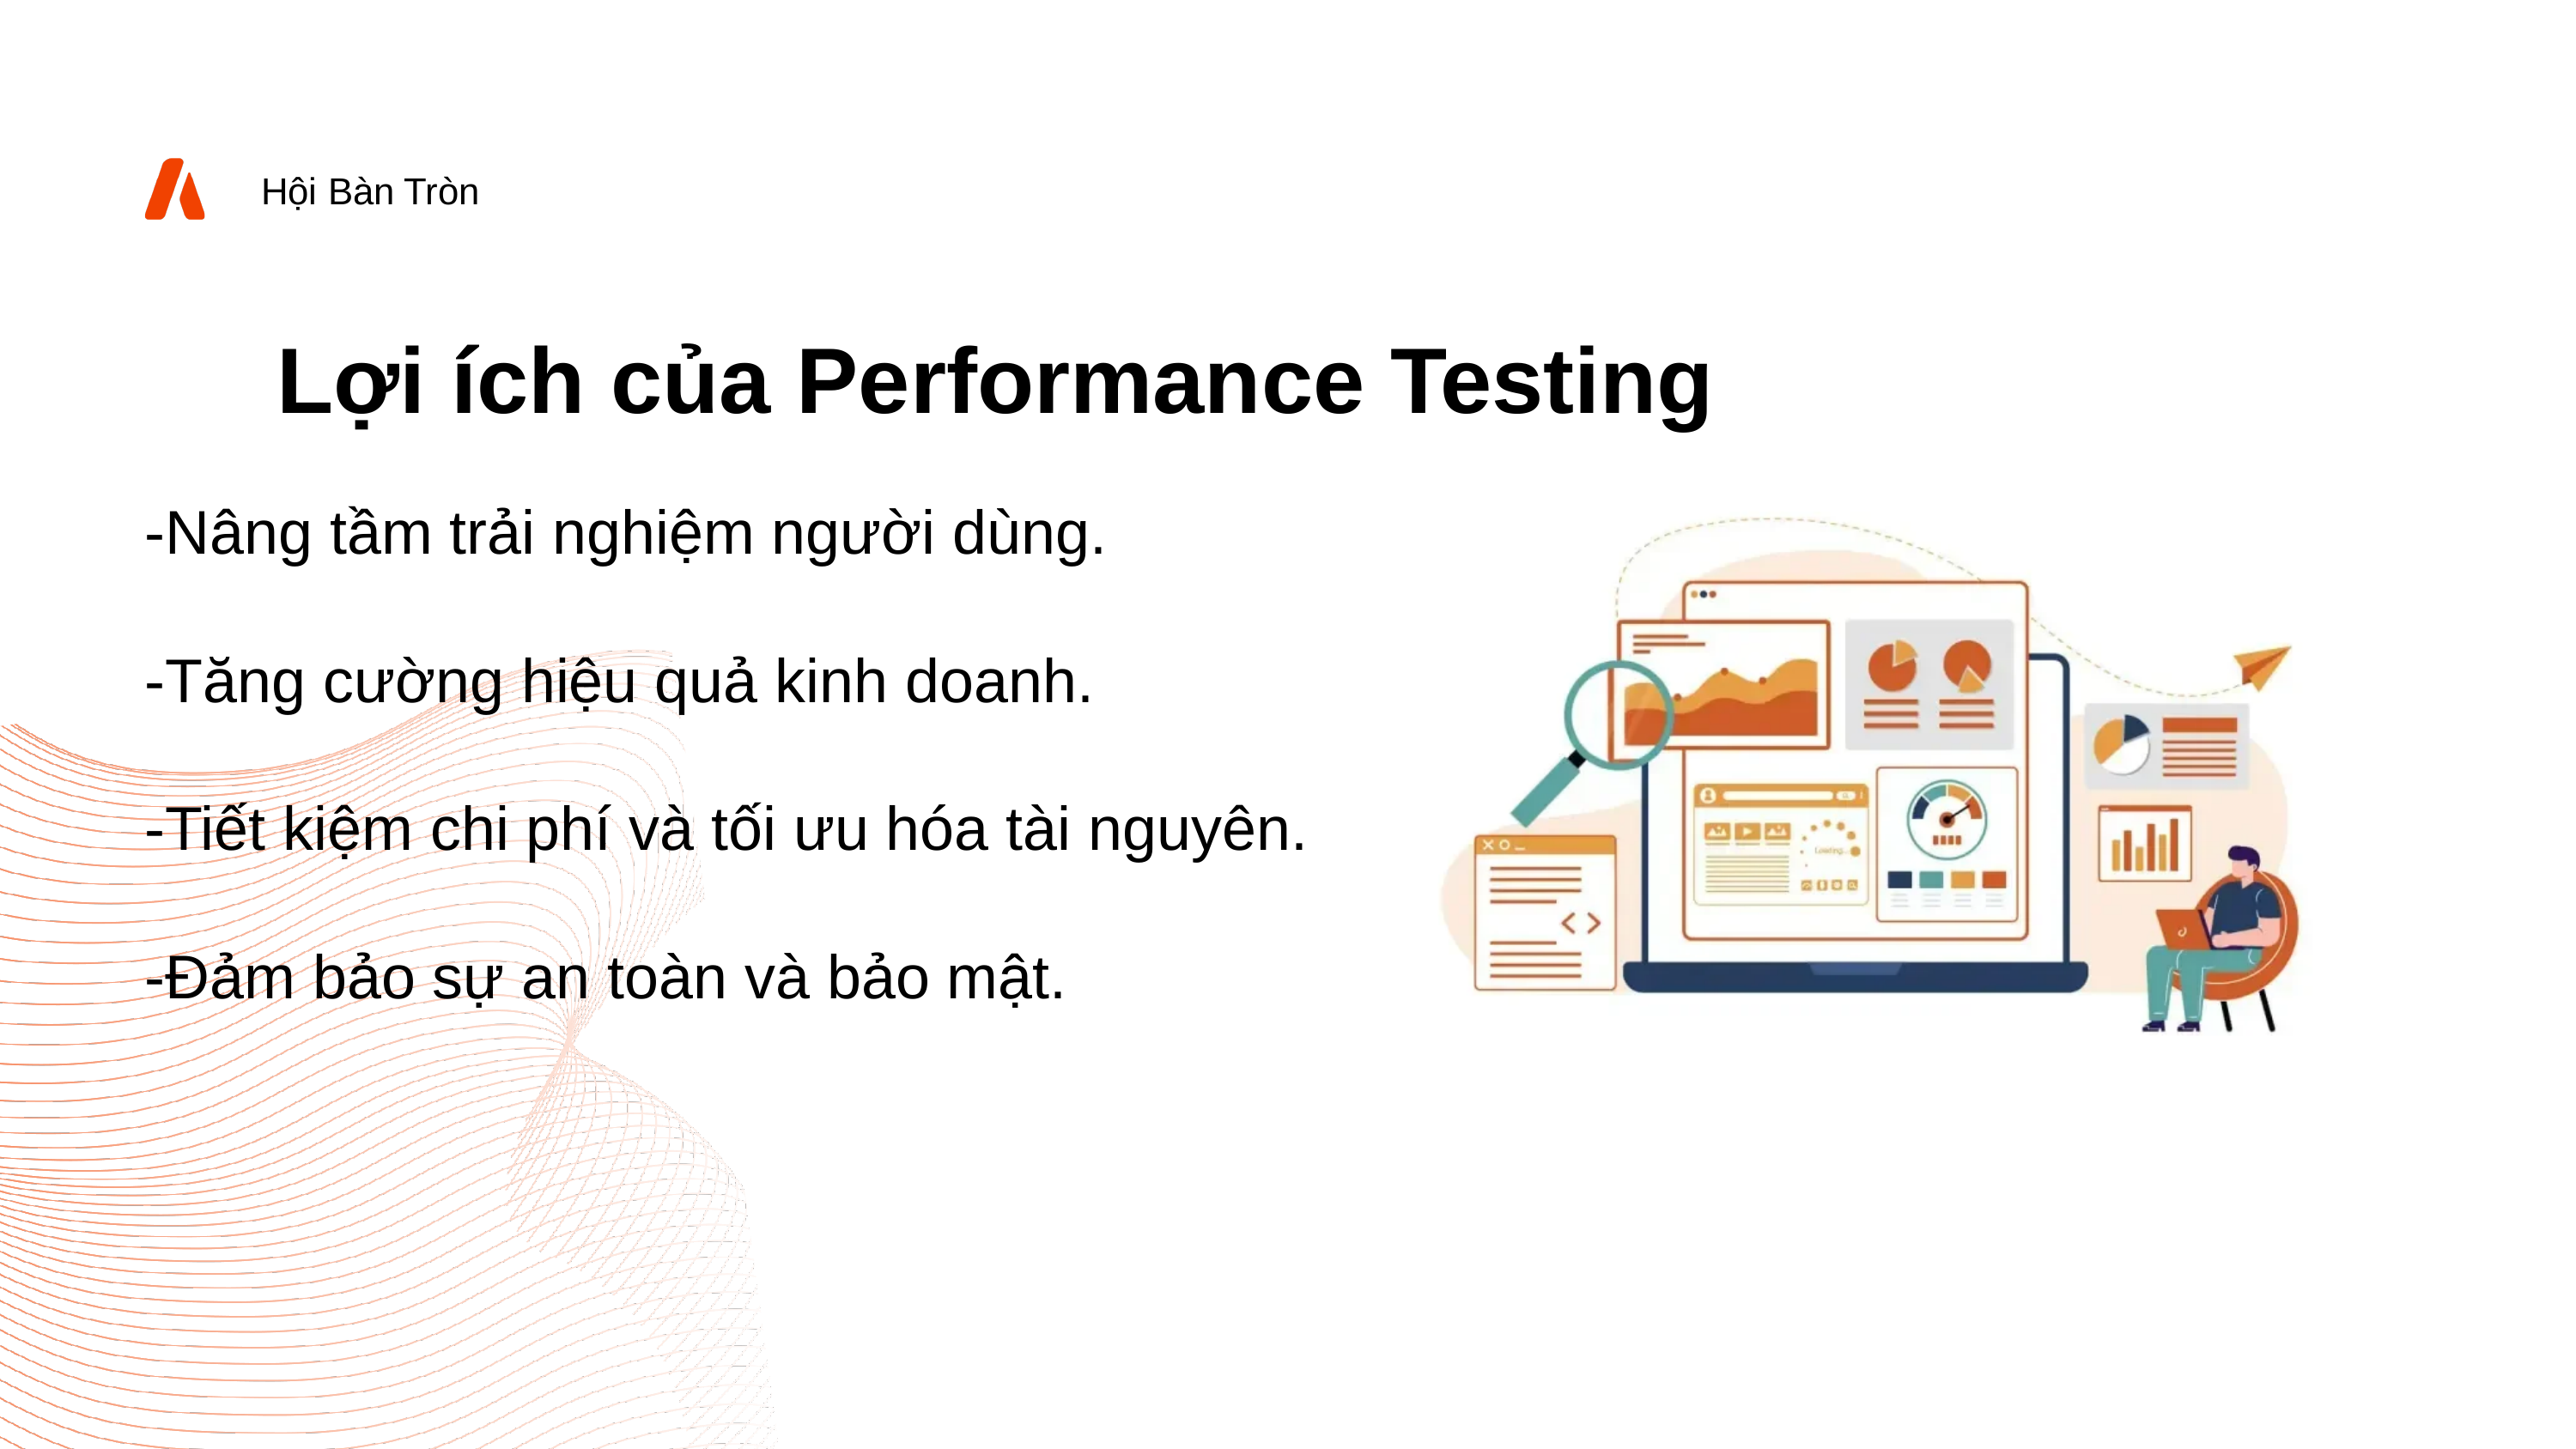

Hội Bàn Tròn
Lợi ích của Performance Testing
-Nâng tầm trải nghiệm người dùng.

-Tăng cường hiệu quả kinh doanh.

-Tiết kiệm chi phí và tối ưu hóa tài nguyên.

-Đảm bảo sự an toàn và bảo mật.